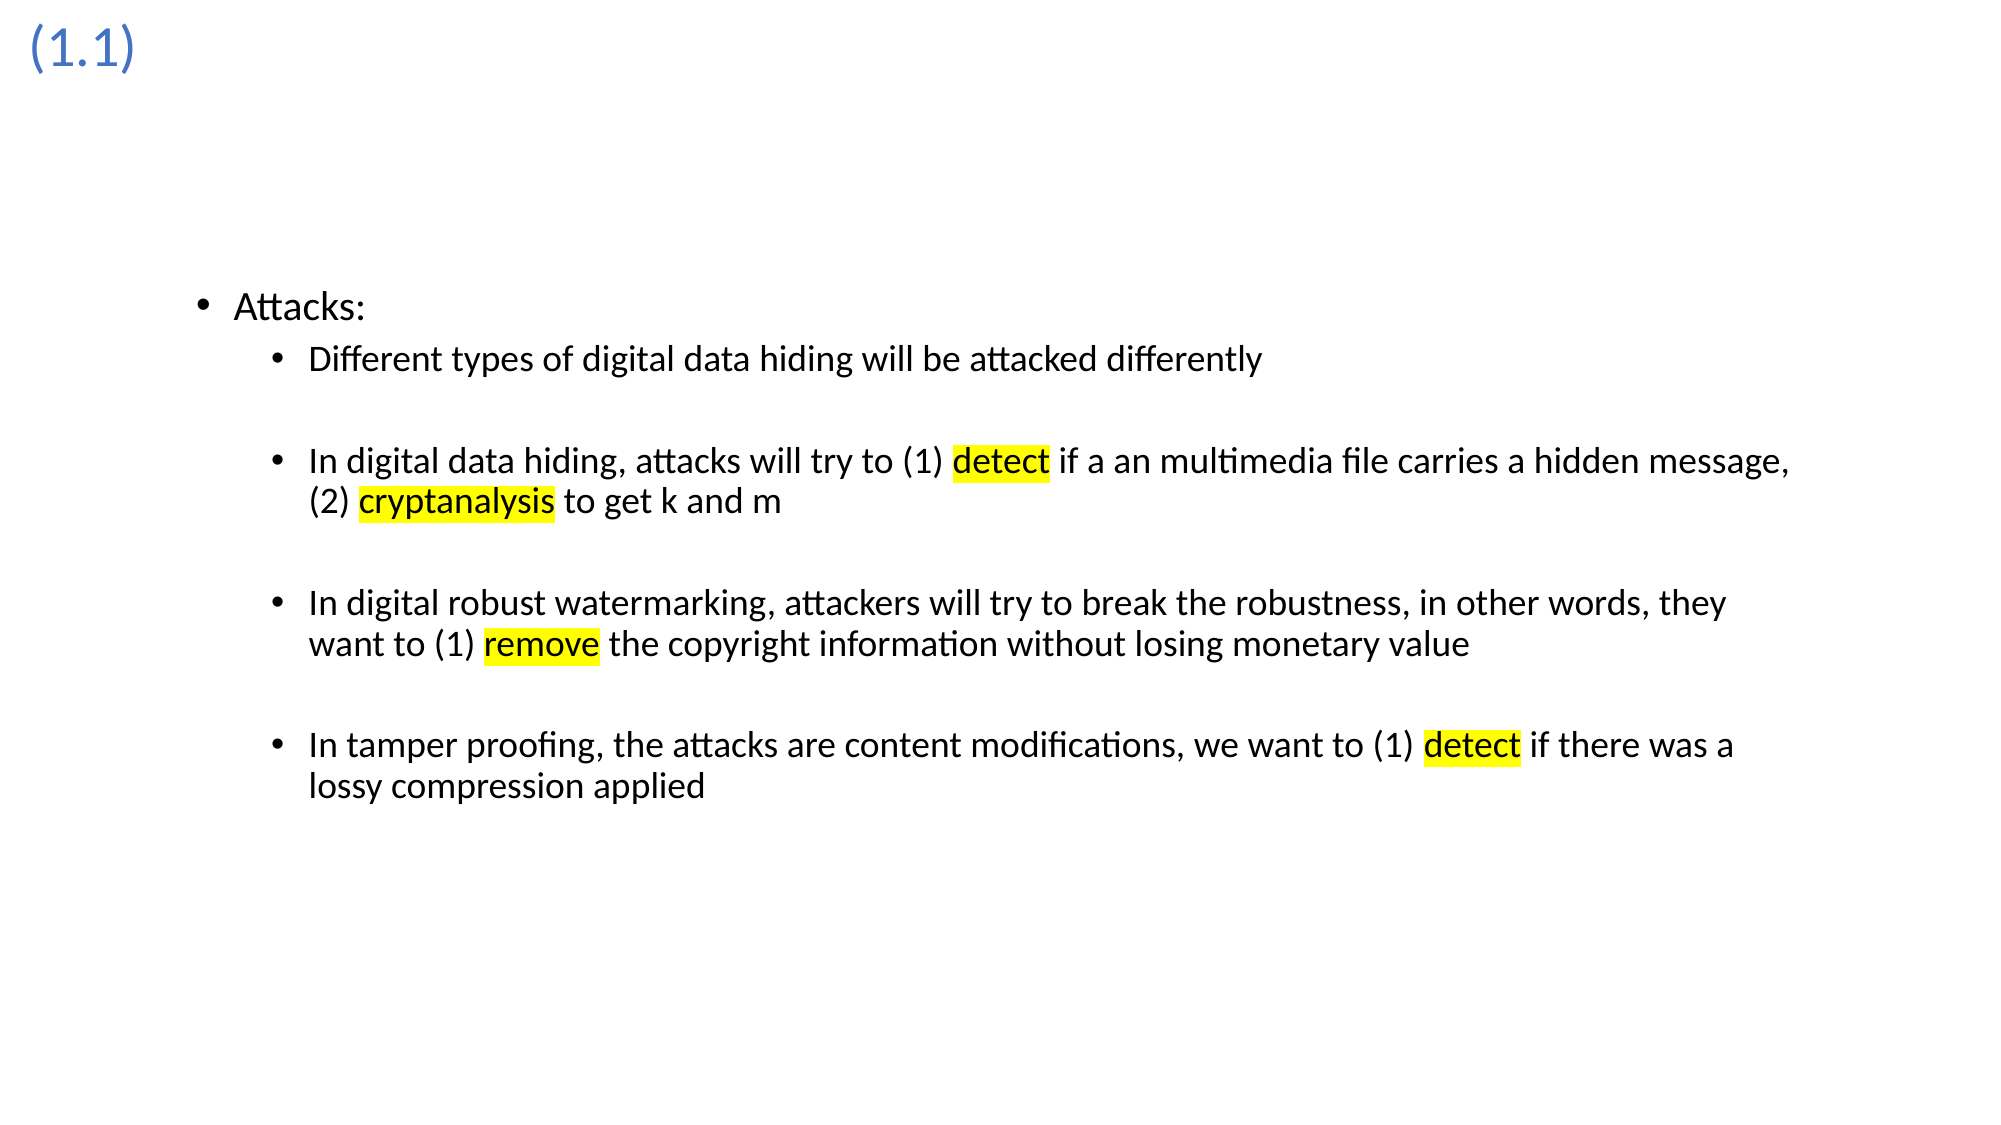

# (1.1)
Attacks:
Different types of digital data hiding will be attacked differently

In digital data hiding, attacks will try to (1) detect if a an multimedia file carries a hidden message, (2) cryptanalysis to get k and m

In digital robust watermarking, attackers will try to break the robustness, in other words, they want to (1) remove the copyright information without losing monetary value

In tamper proofing, the attacks are content modifications, we want to (1) detect if there was a lossy compression applied